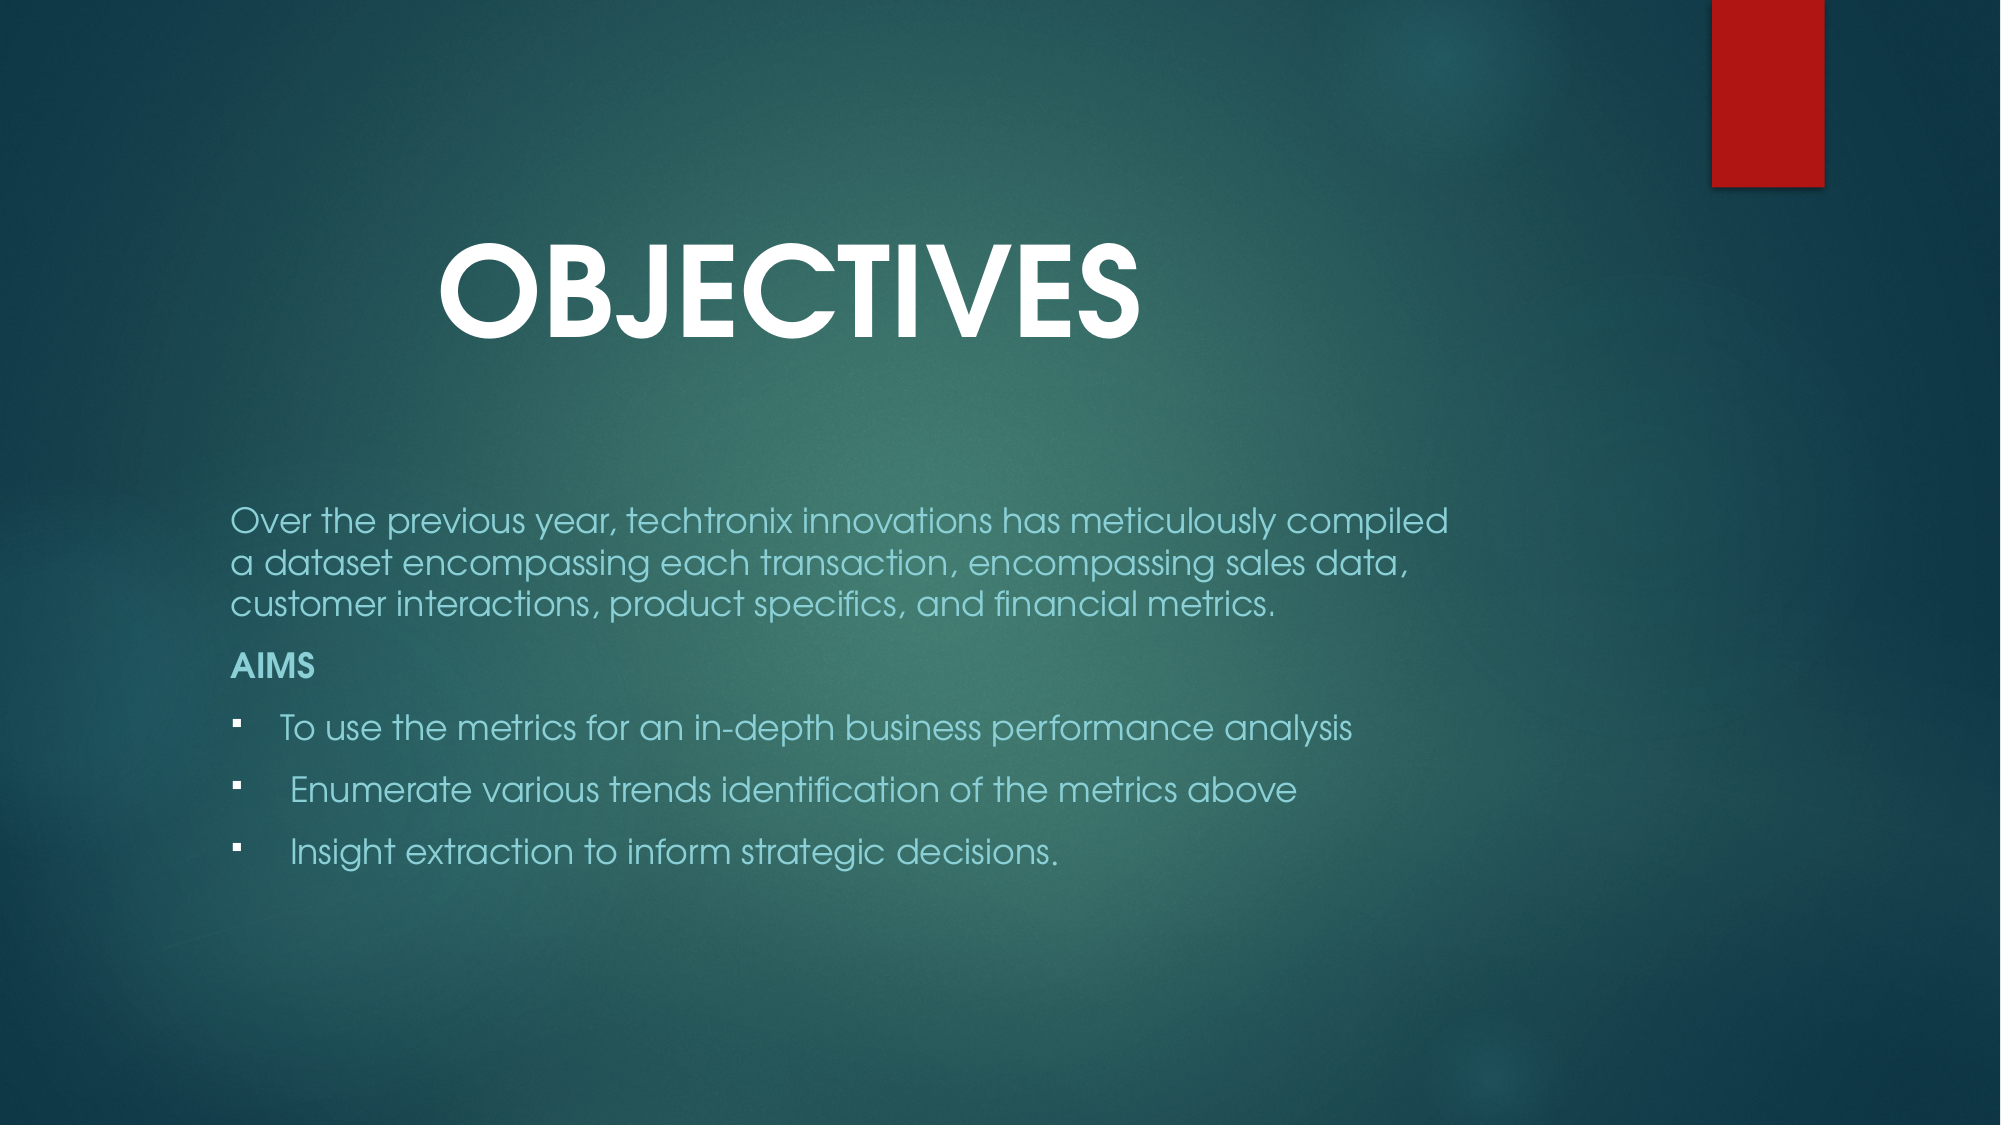

# OBJECTIVES
Over the previous year, techtronix innovations has meticulously compiled a dataset encompassing each transaction, encompassing sales data, customer interactions, product specifics, and financial metrics.
AIMS
To use the metrics for an in-depth business performance analysis
 Enumerate various trends identification of the metrics above
 Insight extraction to inform strategic decisions.